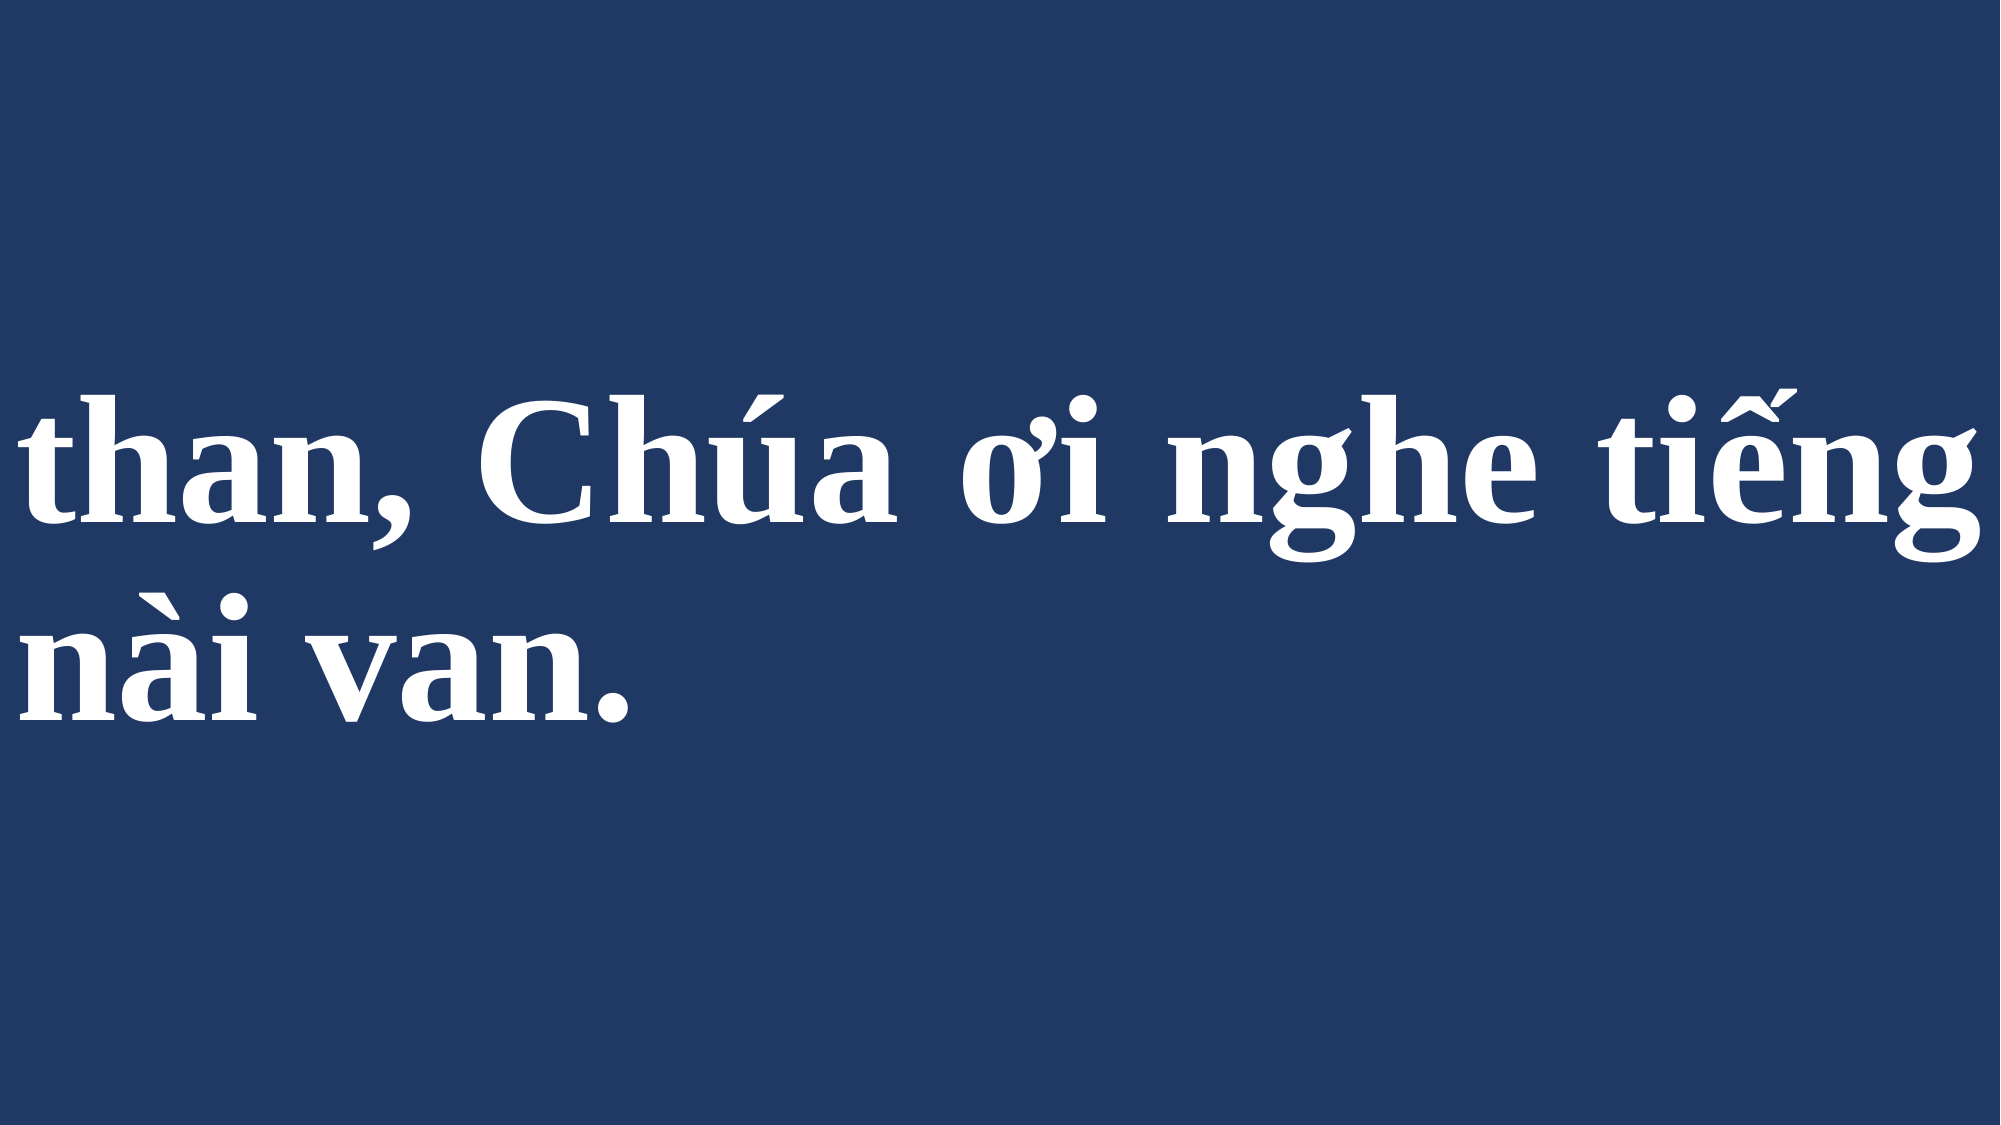

# than, Chúa ơi nghe tiếng nài van.